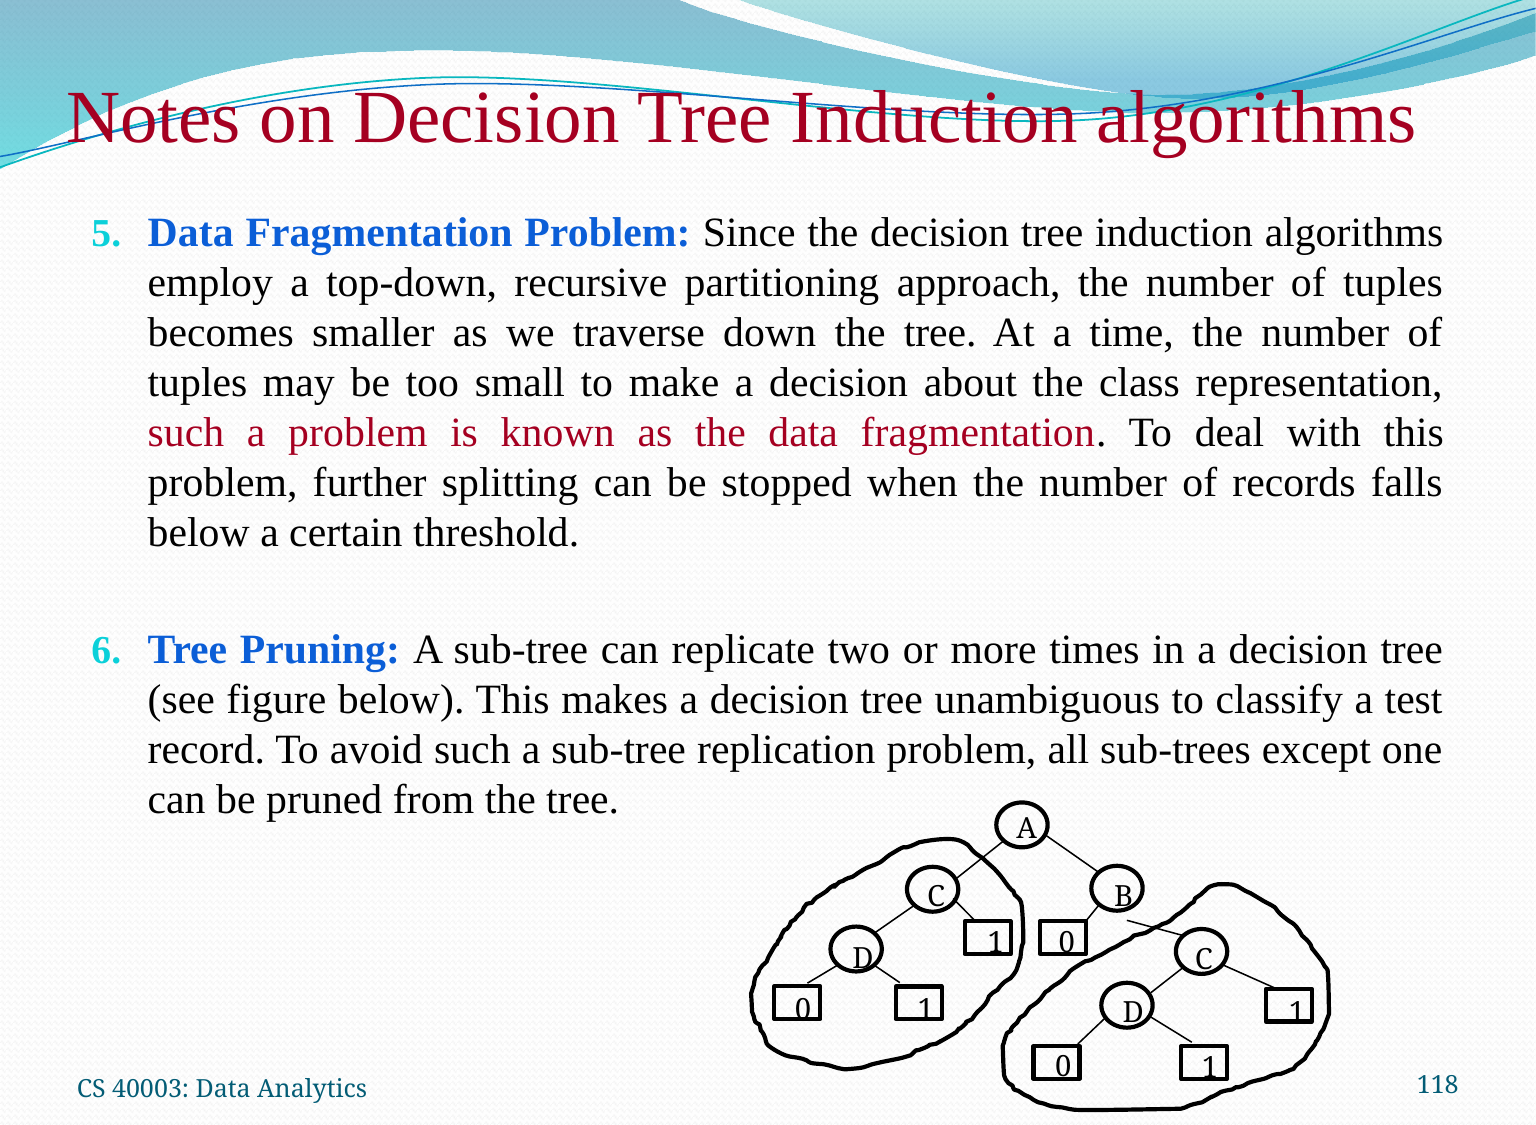

Notes on Decision Tree Induction algorithms
Data Fragmentation Problem: Since the decision tree induction algorithms employ a top-down, recursive partitioning approach, the number of tuples becomes smaller as we traverse down the tree. At a time, the number of tuples may be too small to make a decision about the class representation, such a problem is known as the data fragmentation. To deal with this problem, further splitting can be stopped when the number of records falls below a certain threshold.

Tree Pruning: A sub-tree can replicate two or more times in a decision tree (see figure below). This makes a decision tree unambiguous to classify a test record. To avoid such a sub-tree replication problem, all sub-trees except one can be pruned from the tree.

A

B
C
1
0

D
C

0
1
1

D

0
1

CS 40003: Data Analytics
118